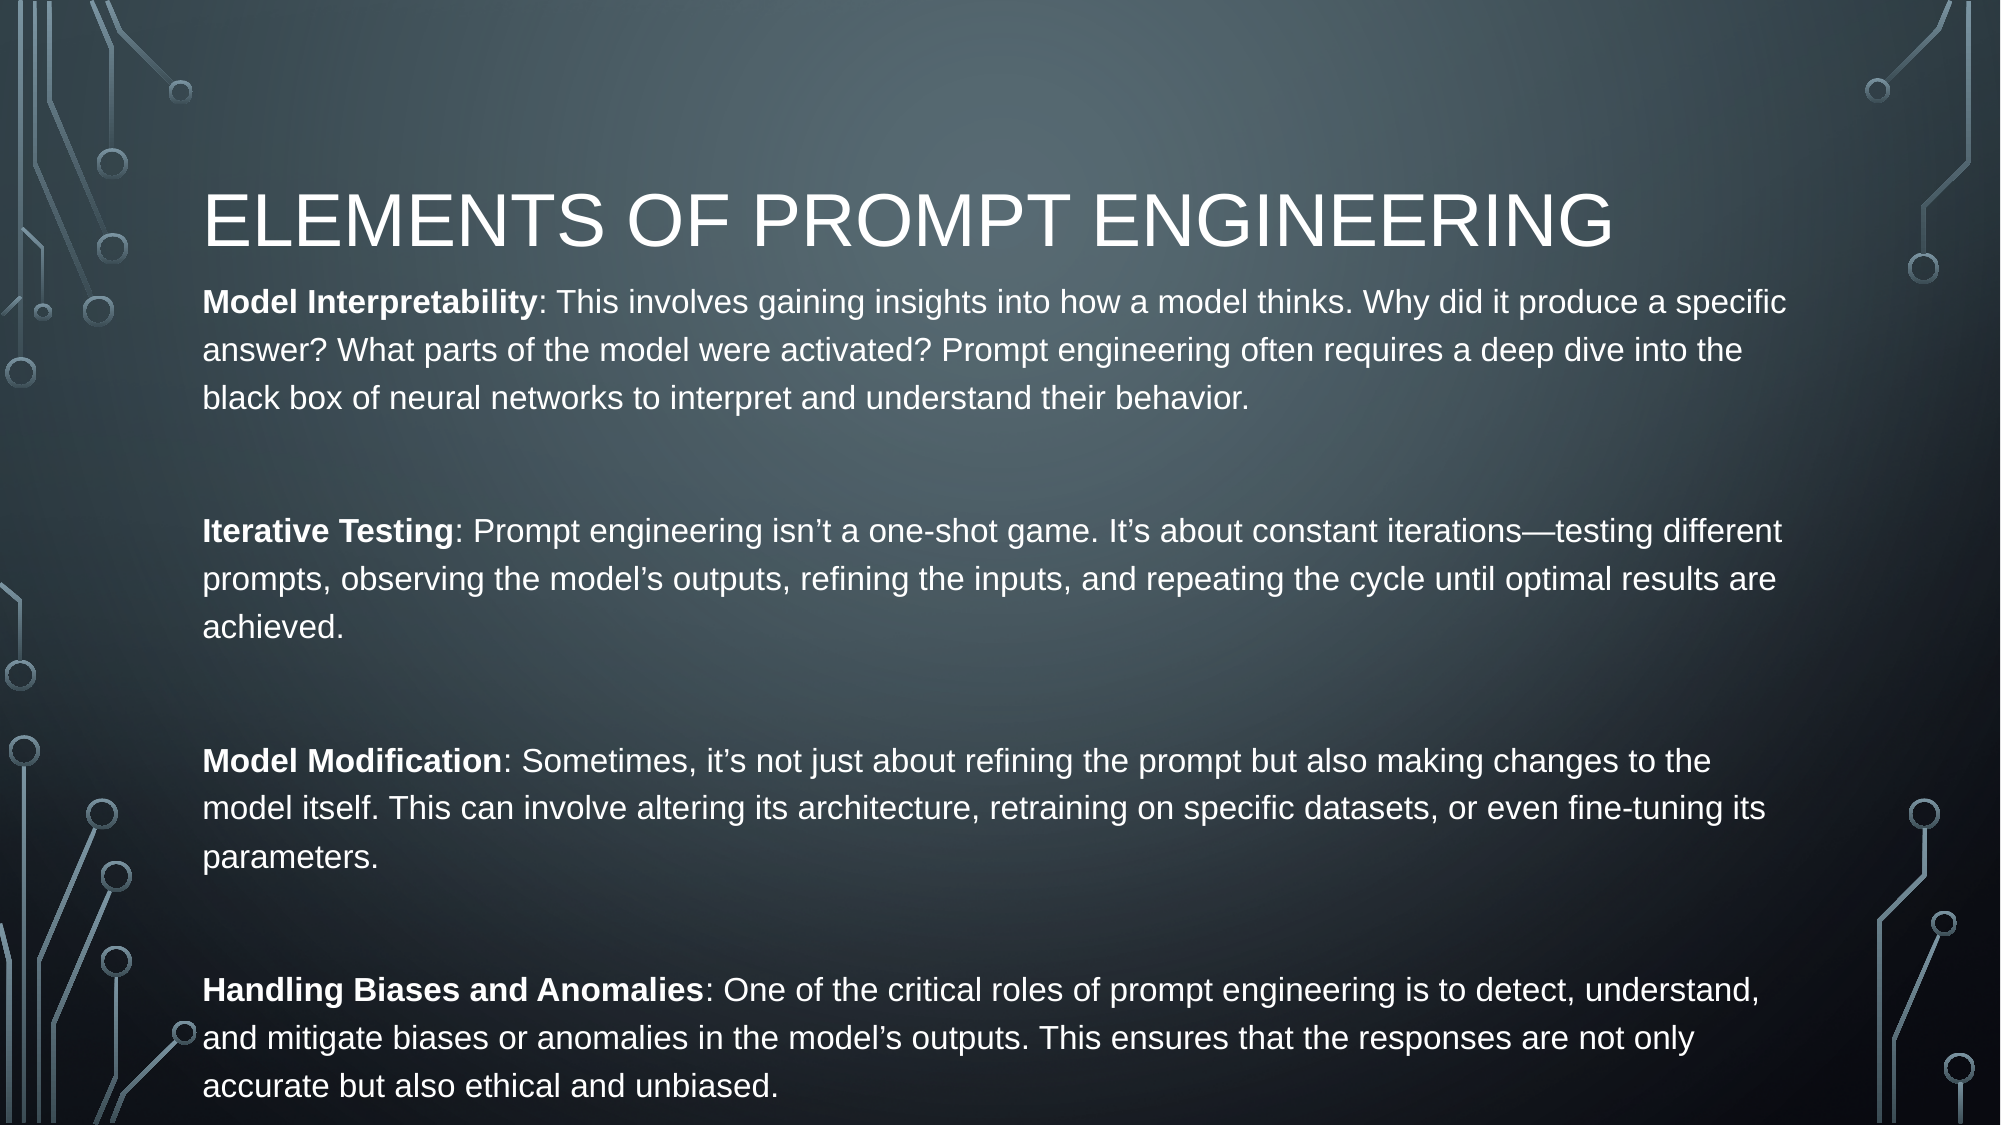

# Elements of Prompt Engineering
Model Interpretability: This involves gaining insights into how a model thinks. Why did it produce a specific answer? What parts of the model were activated? Prompt engineering often requires a deep dive into the black box of neural networks to interpret and understand their behavior.

Iterative Testing: Prompt engineering isn’t a one-shot game. It’s about constant iterations—testing different prompts, observing the model’s outputs, refining the inputs, and repeating the cycle until optimal results are achieved.

Model Modification: Sometimes, it’s not just about refining the prompt but also making changes to the model itself. This can involve altering its architecture, retraining on specific datasets, or even fine-tuning its parameters.

Handling Biases and Anomalies: One of the critical roles of prompt engineering is to detect, understand, and mitigate biases or anomalies in the model’s outputs. This ensures that the responses are not only accurate but also ethical and unbiased.